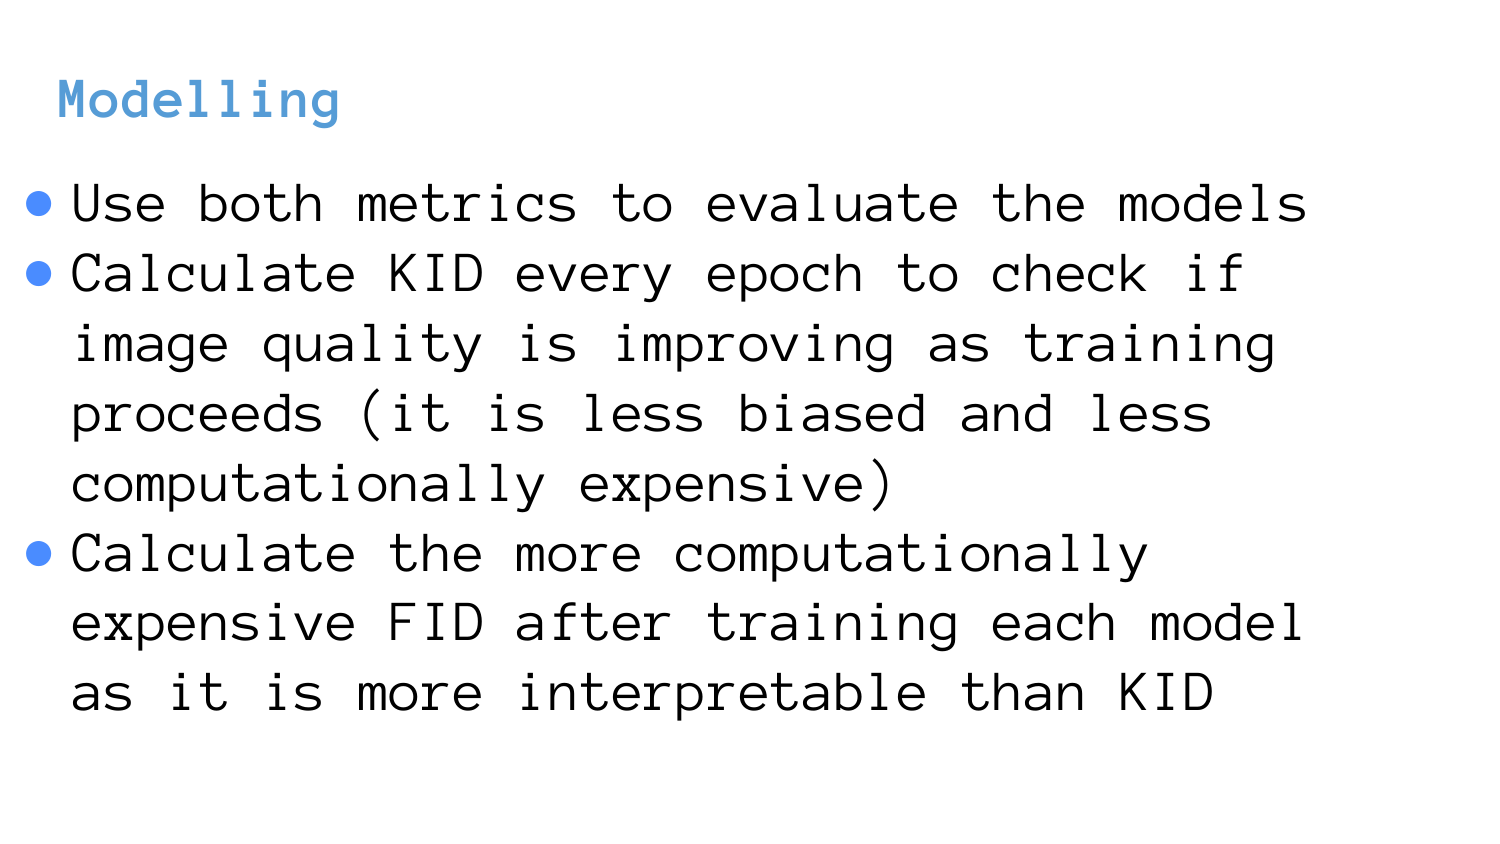

# Modelling
Use both metrics to evaluate the models
Calculate KID every epoch to check if image quality is improving as training proceeds (it is less biased and less computationally expensive)
Calculate the more computationally expensive FID after training each model as it is more interpretable than KID